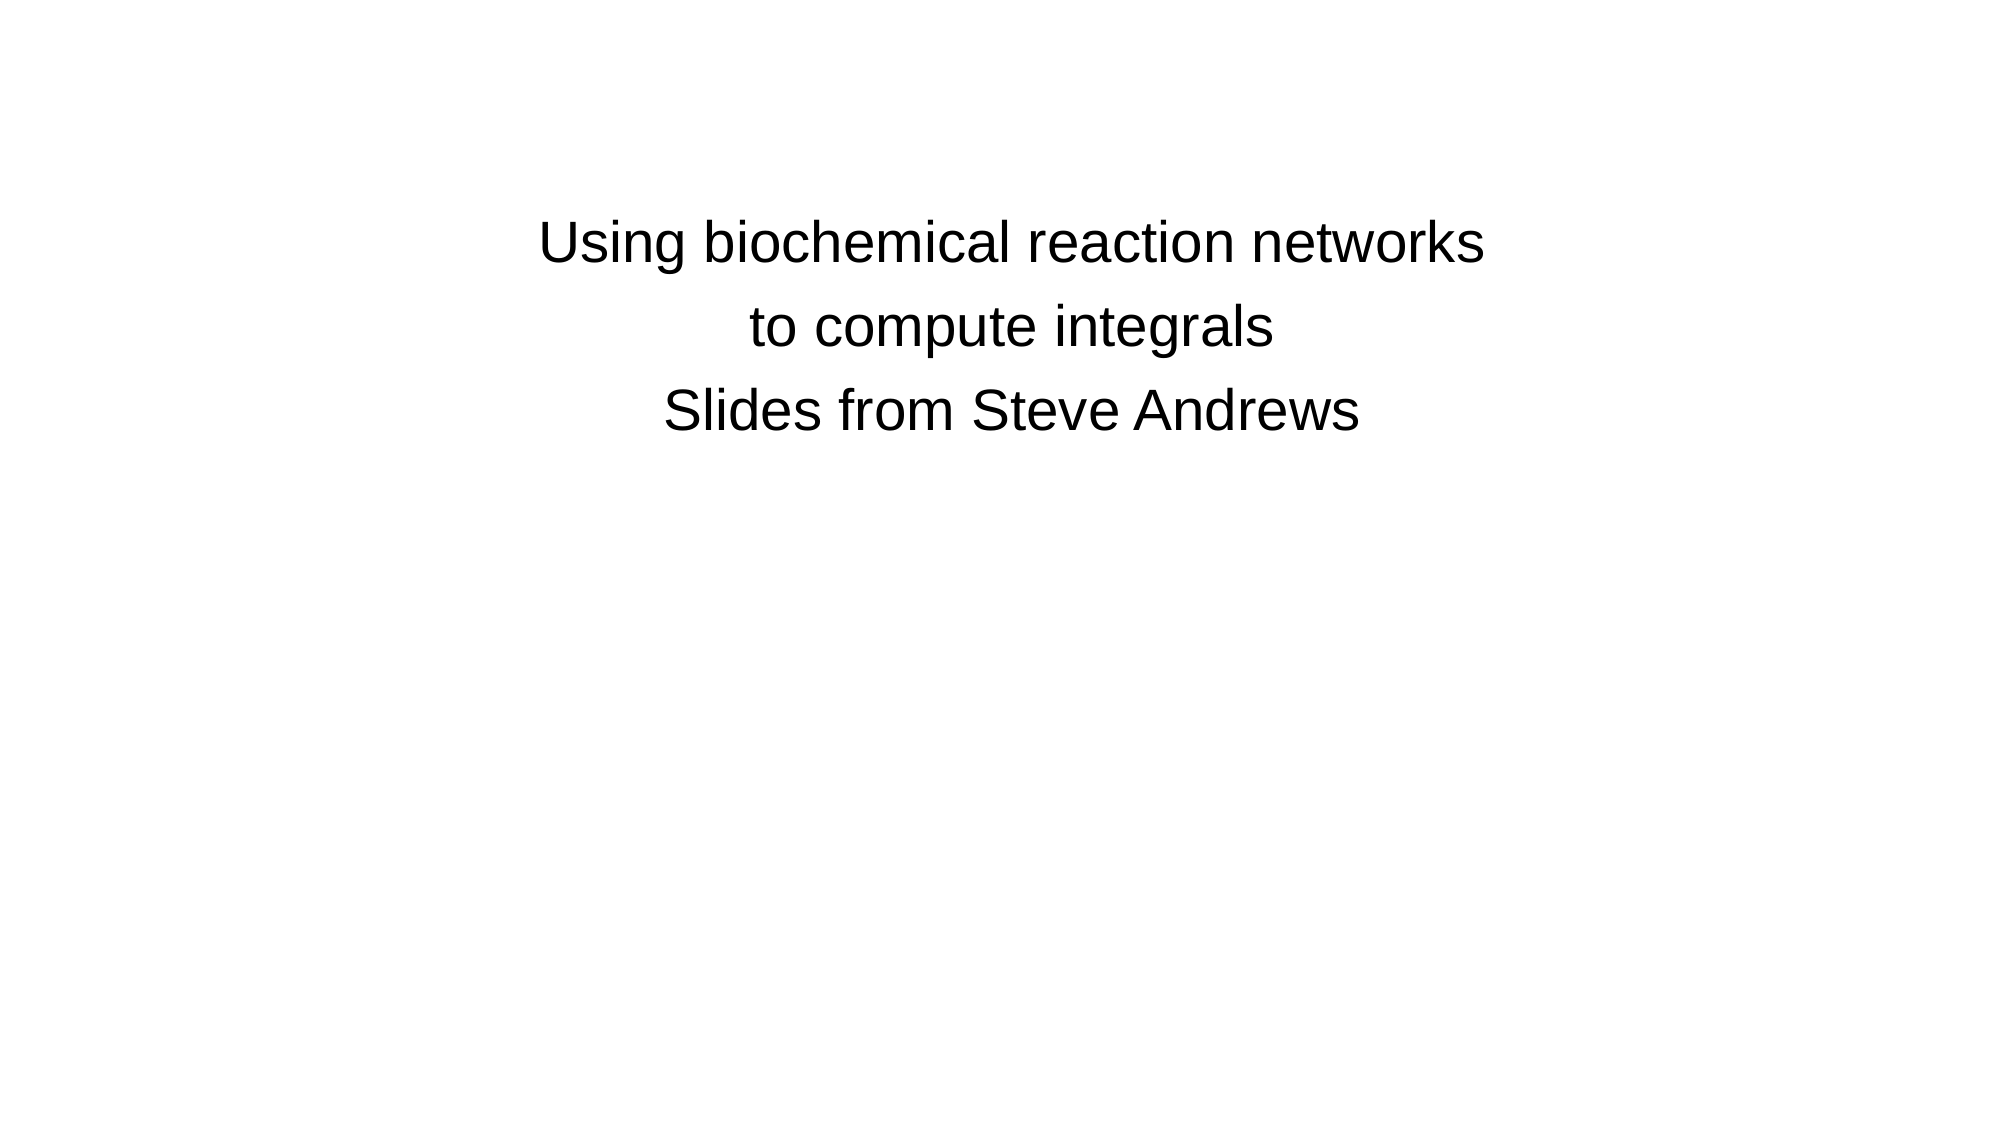

# Using biochemical reaction networks to compute integrals Slides from Steve Andrews